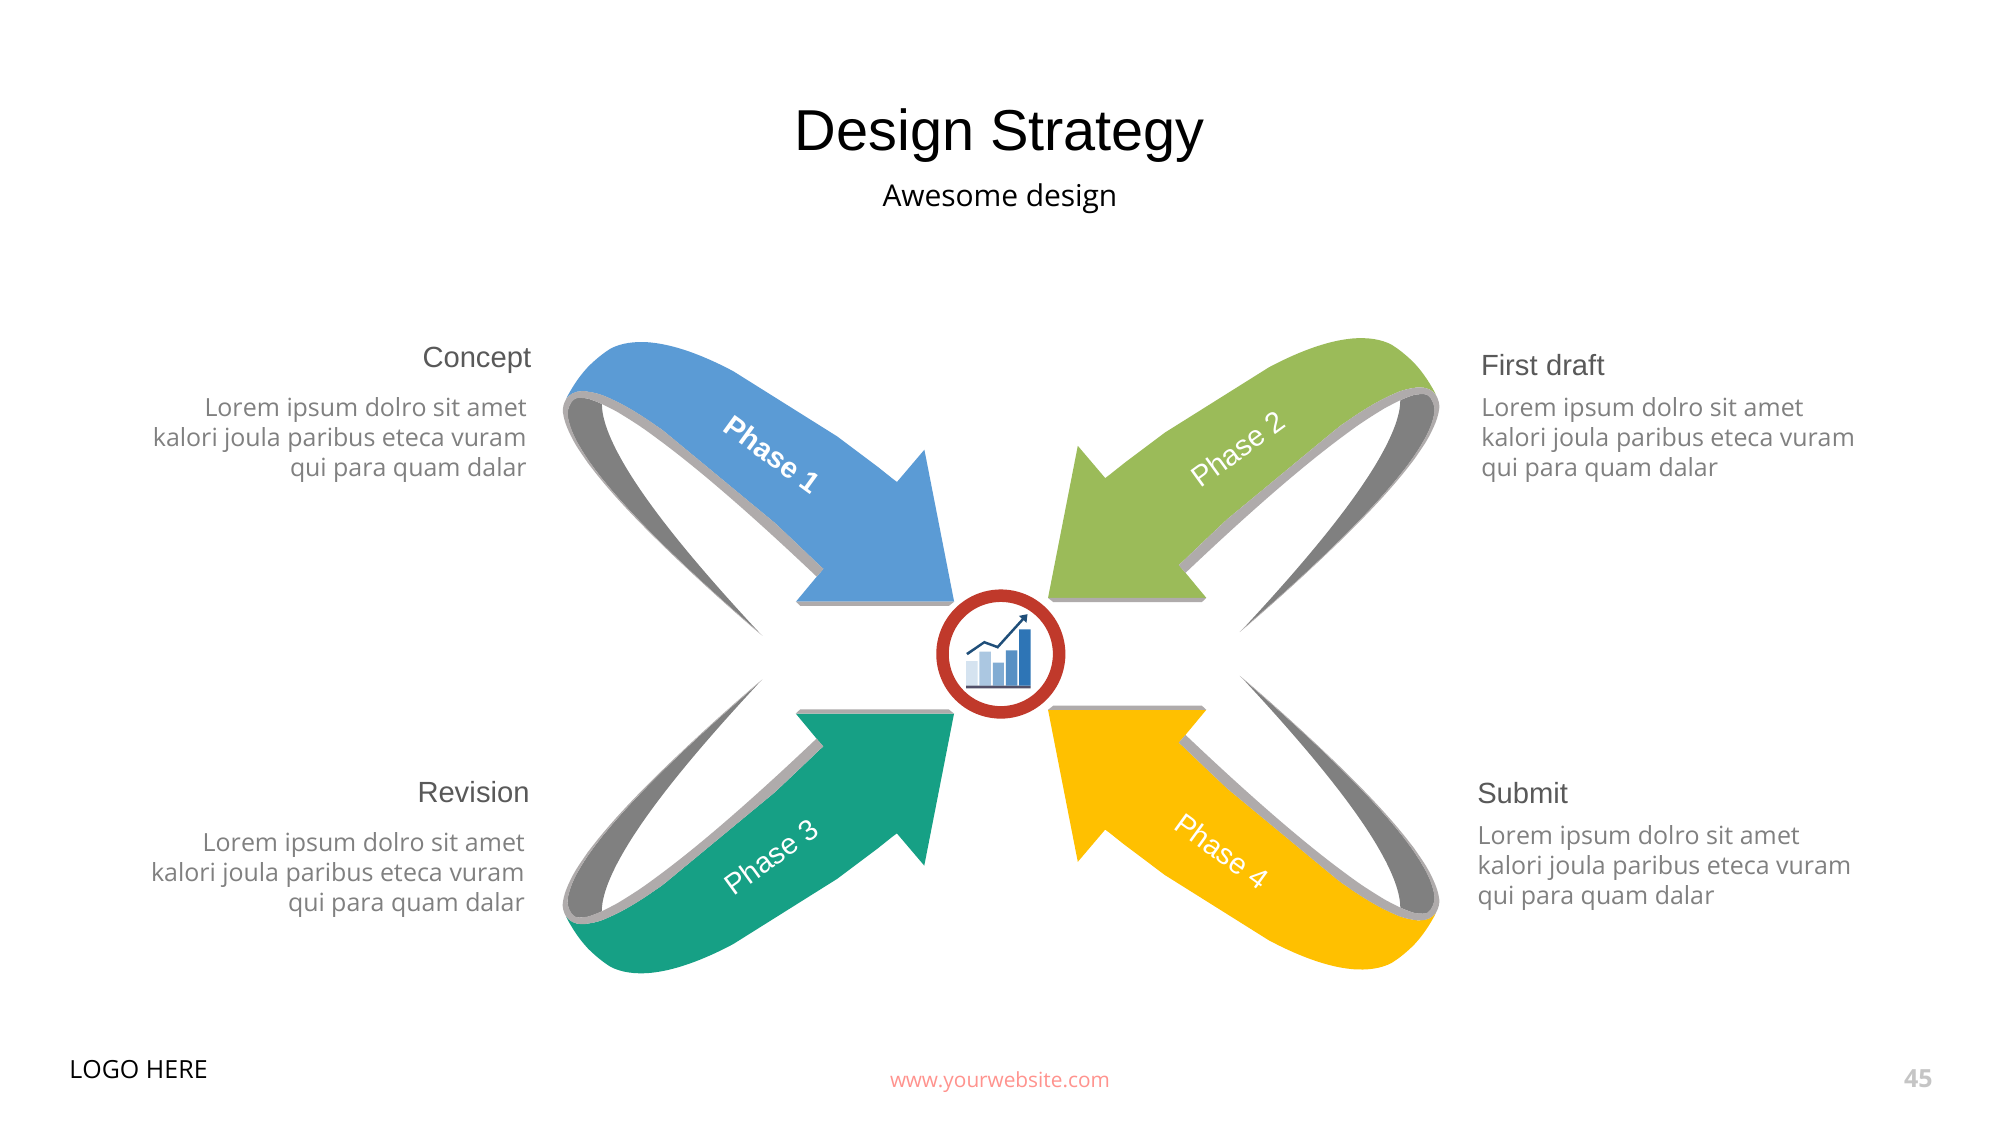

# Design Strategy
Awesome design
Concept
Lorem ipsum dolro sit amet kalori joula paribus eteca vuram qui para quam dalar

First draft
Lorem ipsum dolro sit amet kalori joula paribus eteca vuram qui para quam dalar
Phase 2
Phase 1

Revision
Lorem ipsum dolro sit amet kalori joula paribus eteca vuram qui para quam dalar
Submit
Lorem ipsum dolro sit amet kalori joula paribus eteca vuram qui para quam dalar
Phase 4
Phase 3
LOGO HERE
www.yourwebsite.com
45